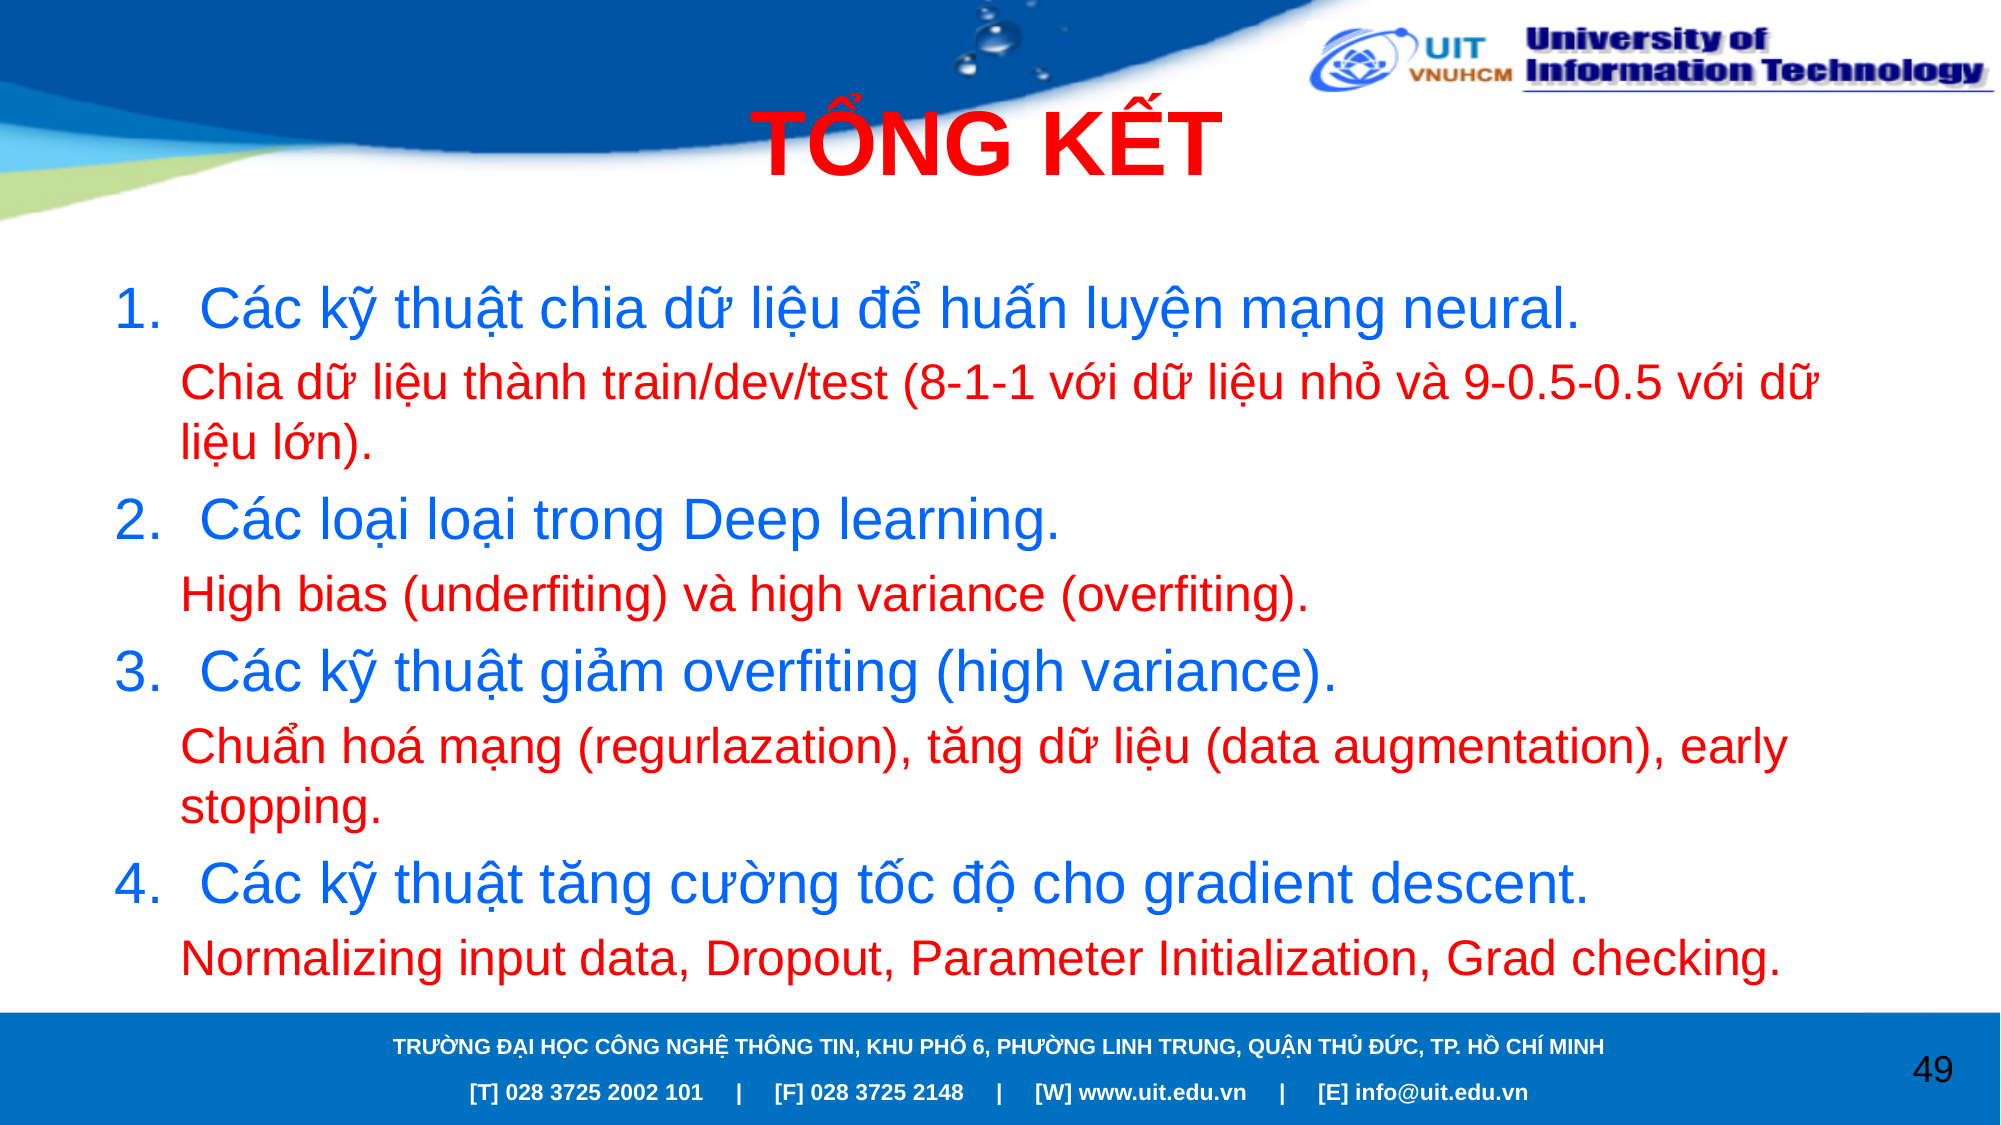

# TỔNG KẾT
Các kỹ thuật chia dữ liệu để huấn luyện mạng neural.
Chia dữ liệu thành train/dev/test (8-1-1 với dữ liệu nhỏ và 9-0.5-0.5 với dữ liệu lớn).
Các loại loại trong Deep learning.
High bias (underfiting) và high variance (overfiting).
Các kỹ thuật giảm overfiting (high variance).
Chuẩn hoá mạng (regurlazation), tăng dữ liệu (data augmentation), early stopping.
Các kỹ thuật tăng cường tốc độ cho gradient descent.
Normalizing input data, Dropout, Parameter Initialization, Grad checking.